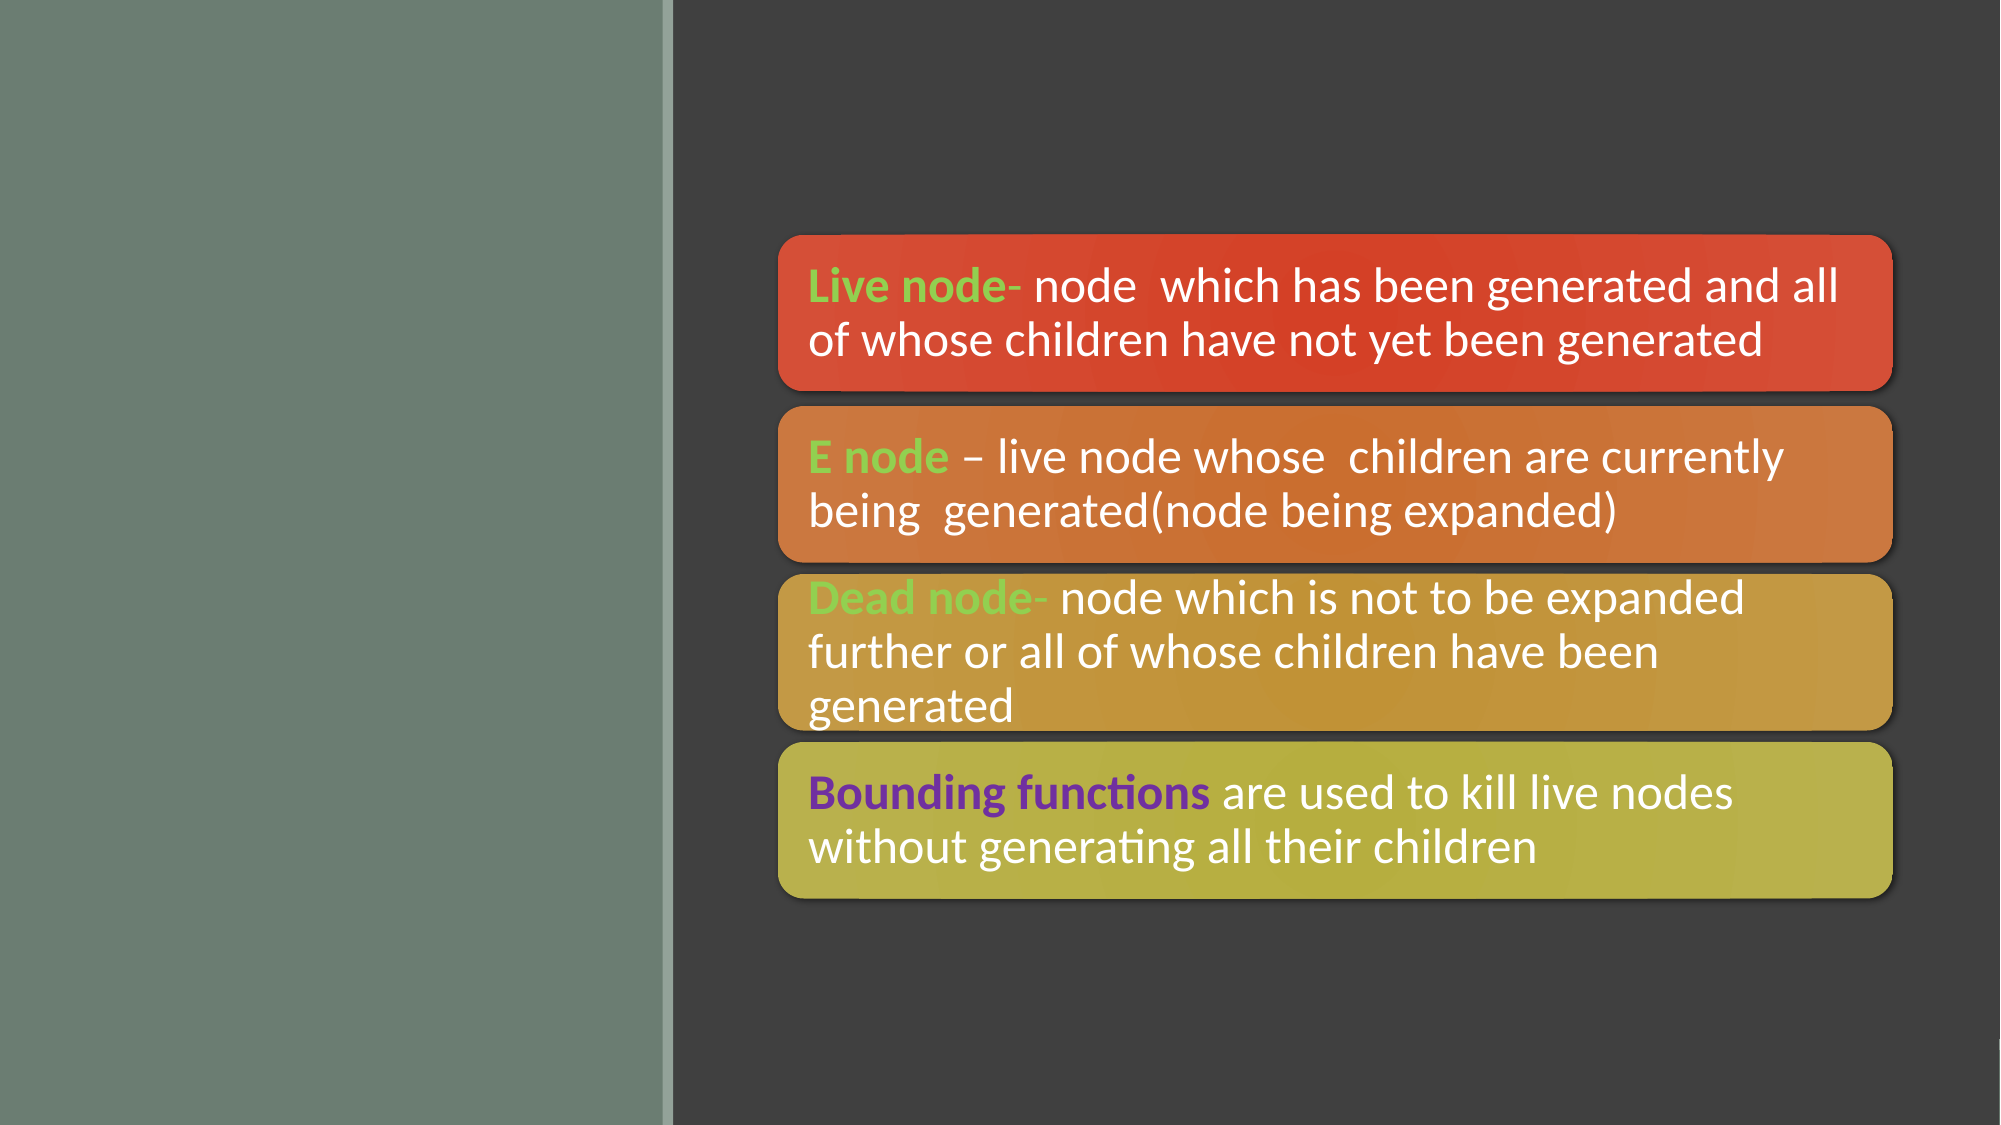

Live node- node  which has been generated and all of whose children have not yet been generated
E node – live node whose  children are currently being  generated(node being expanded)
Dead node- node which is not to be expanded further or all of whose children have been generated
Bounding functions are used to kill live nodes without generating all their children